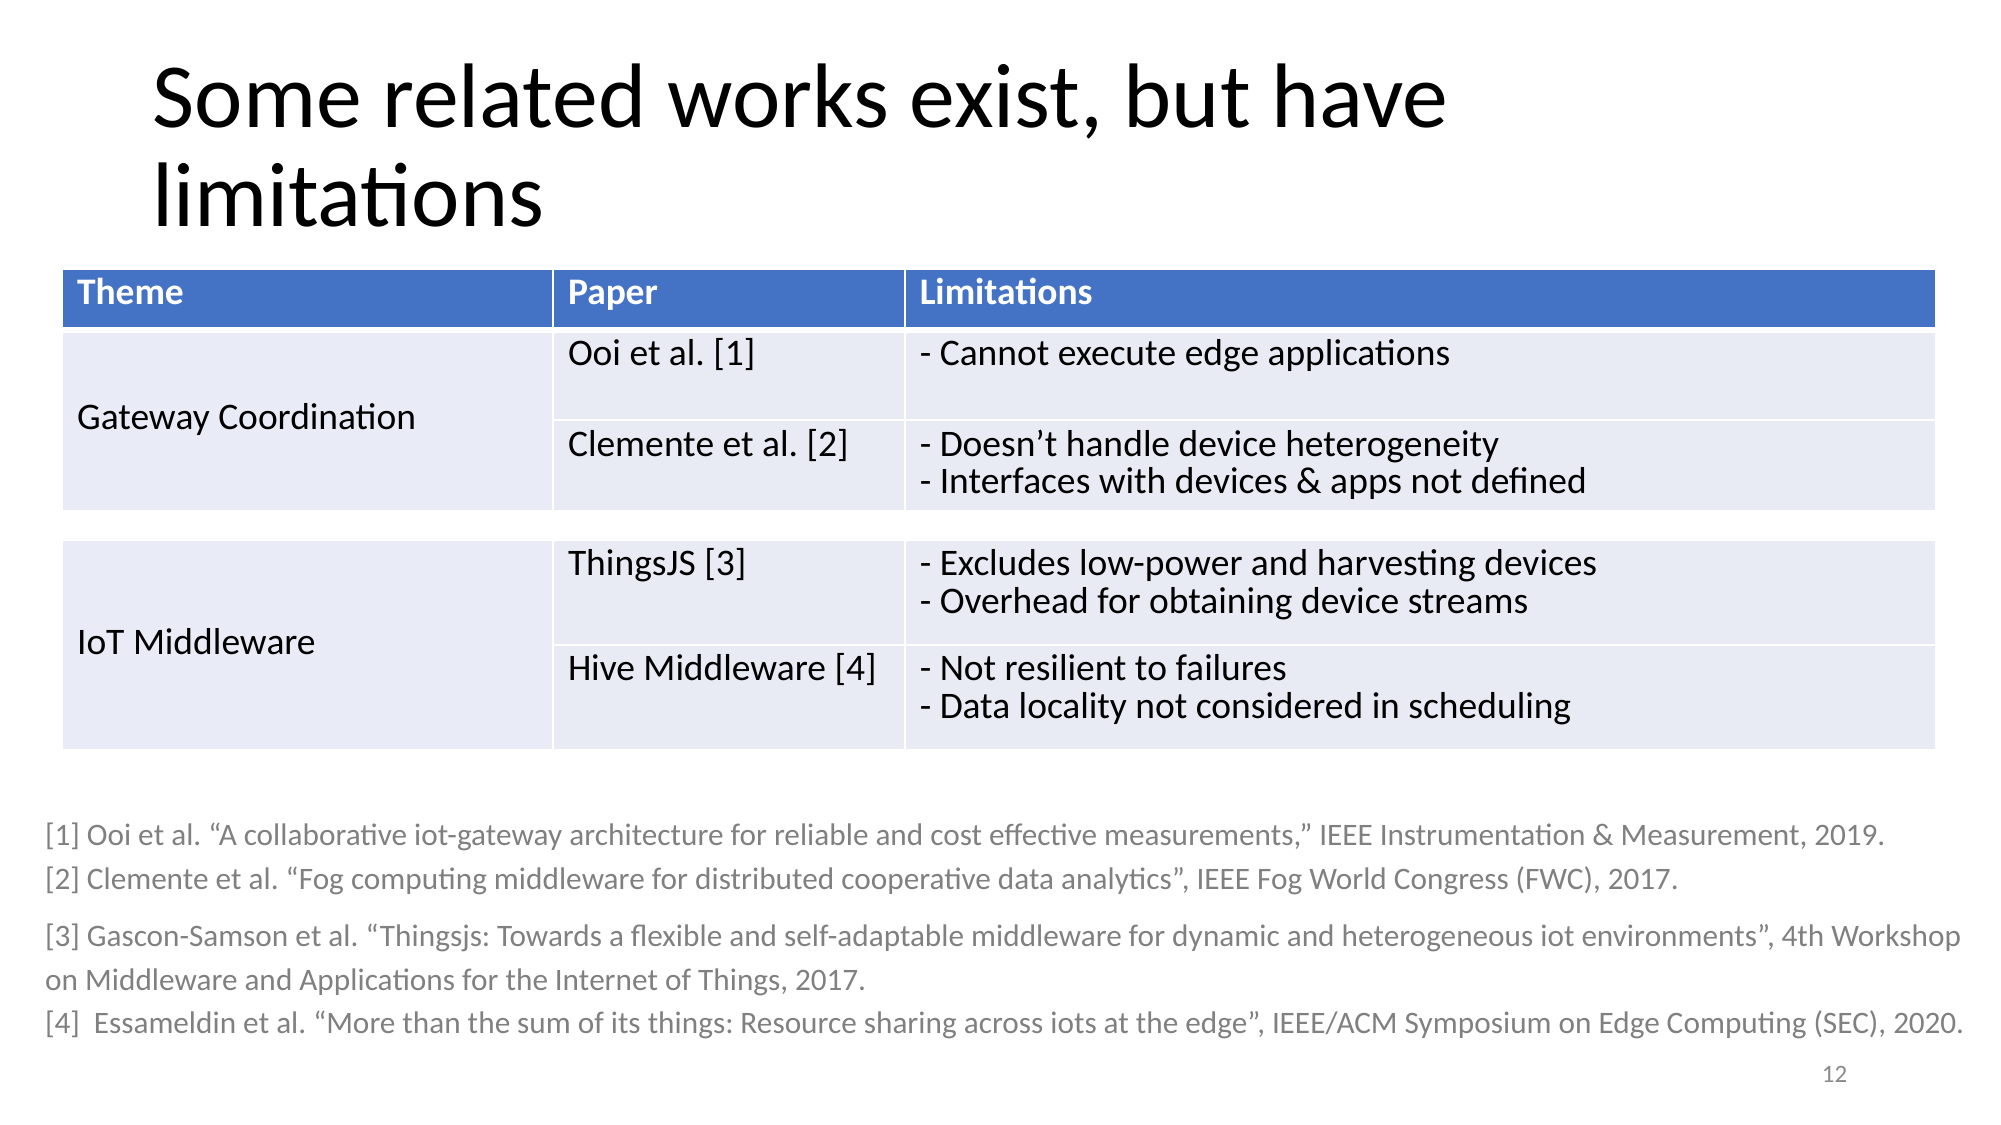

# Some related works exist, but have limitations
| Theme | Paper | Limitations |
| --- | --- | --- |
| Gateway Coordination | Ooi et al. [1] | - Cannot execute edge applications |
|  | Clemente et al. [2] | - Doesn’t handle device heterogeneity - Interfaces with devices & apps not defined |
| IoT Middleware | ThingsJS [3] | - Excludes low-power and harvesting devices - Overhead for obtaining device streams |
| --- | --- | --- |
|  | Hive Middleware [4] | - Not resilient to failures - Data locality not considered in scheduling |
[1] Ooi et al. “A collaborative iot-gateway architecture for reliable and cost effective measurements,” IEEE Instrumentation & Measurement, 2019.
[2] Clemente et al. “Fog computing middleware for distributed cooperative data analytics”, IEEE Fog World Congress (FWC), 2017.
[3] Gascon-Samson et al. “Thingsjs: Towards a flexible and self-adaptable middleware for dynamic and heterogeneous iot environments”, 4th Workshop on Middleware and Applications for the Internet of Things, 2017.
[4]  Essameldin et al. “More than the sum of its things: Resource sharing across iots at the edge”, IEEE/ACM Symposium on Edge Computing (SEC), 2020.
12